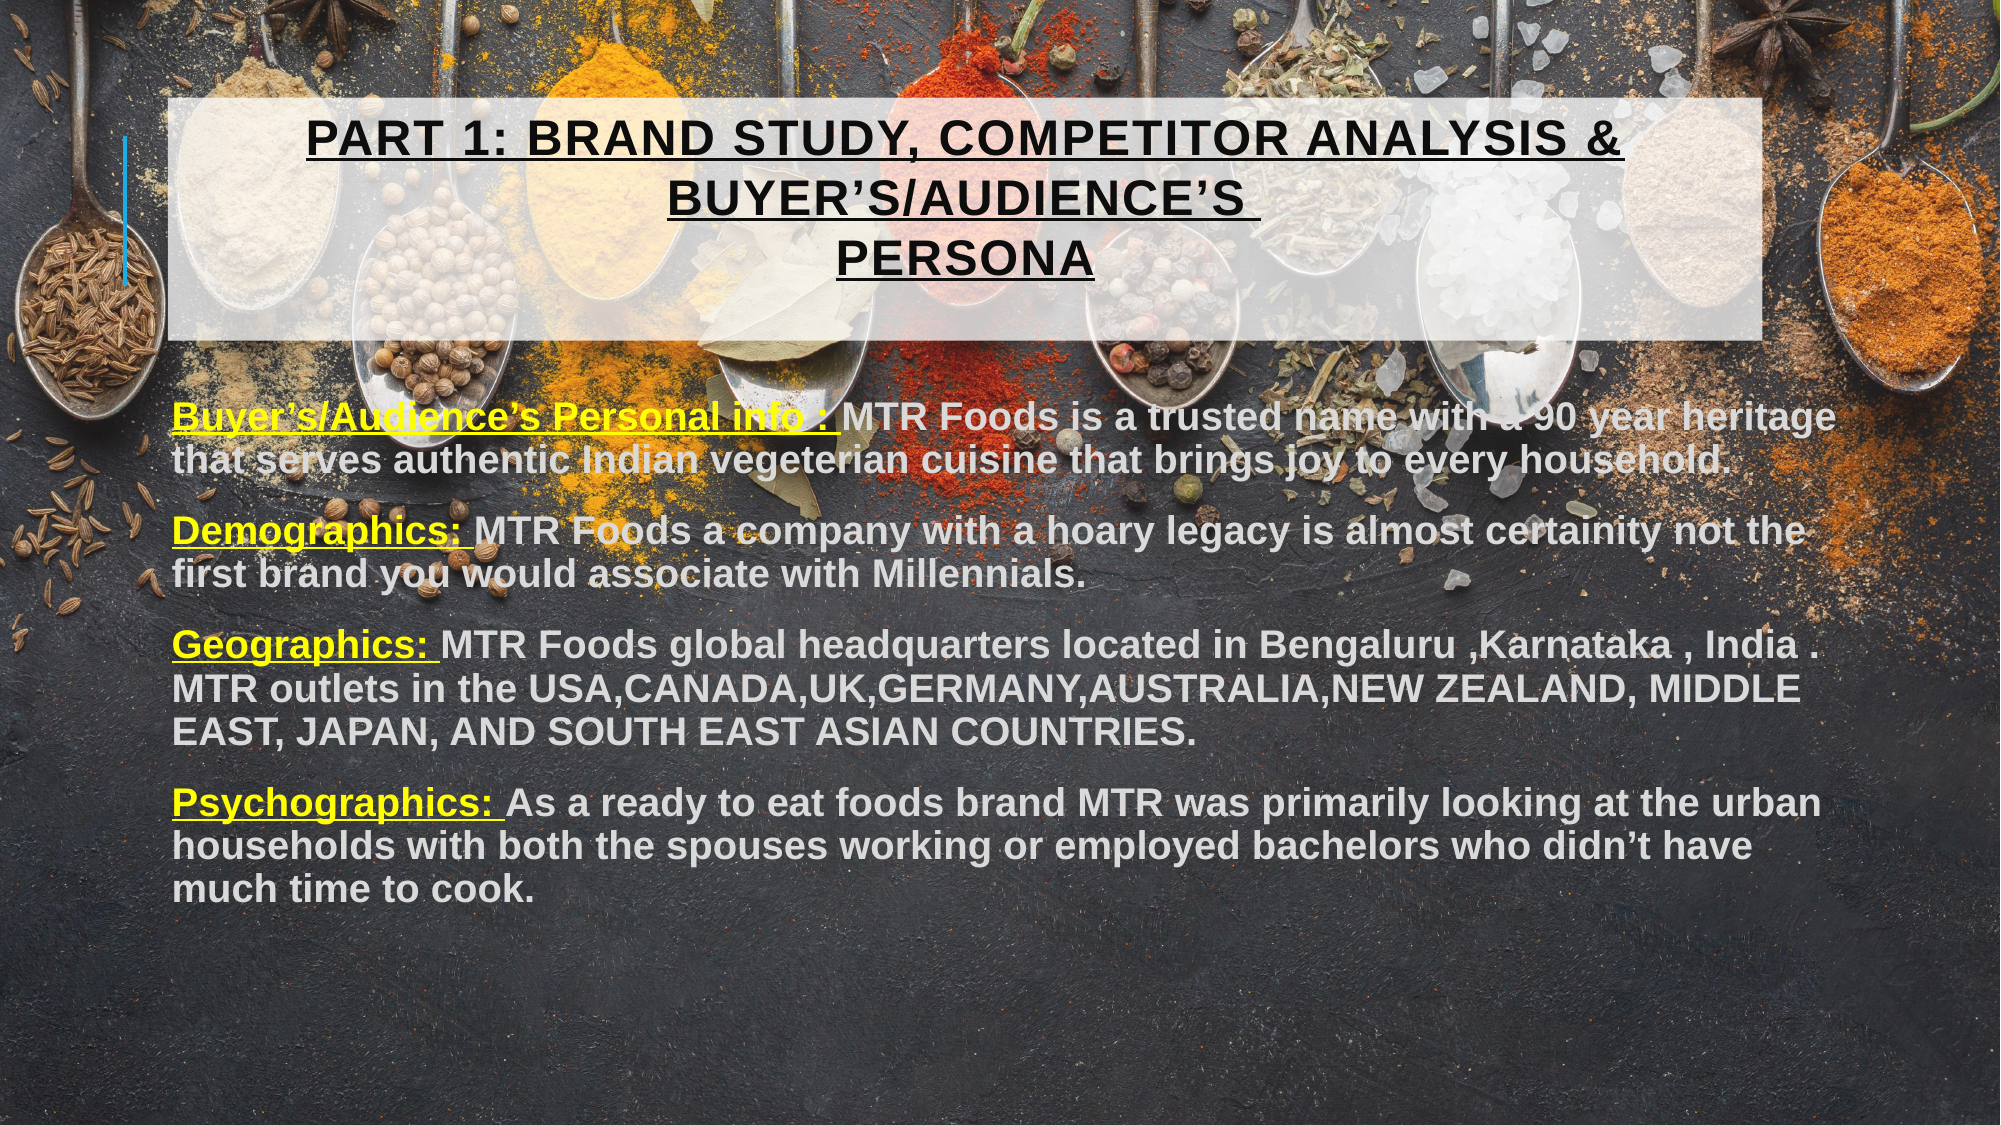

# Part 1: Brand study, Competitor Analysis & Buyer’s/Audience’s PERSONA

Buyer’s/Audience’s Personal info : MTR Foods is a trusted name with a 90 year heritage that serves authentic Indian vegeterian cuisine that brings joy to every household.
Demographics: MTR Foods a company with a hoary legacy is almost certainity not the first brand you would associate with Millennials.
Geographics: MTR Foods global headquarters located in Bengaluru ,Karnataka , India . MTR outlets in the USA,CANADA,UK,GERMANY,AUSTRALIA,NEW ZEALAND, MIDDLE EAST, JAPAN, AND SOUTH EAST ASIAN COUNTRIES.
Psychographics: As a ready to eat foods brand MTR was primarily looking at the urban households with both the spouses working or employed bachelors who didn’t have much time to cook.